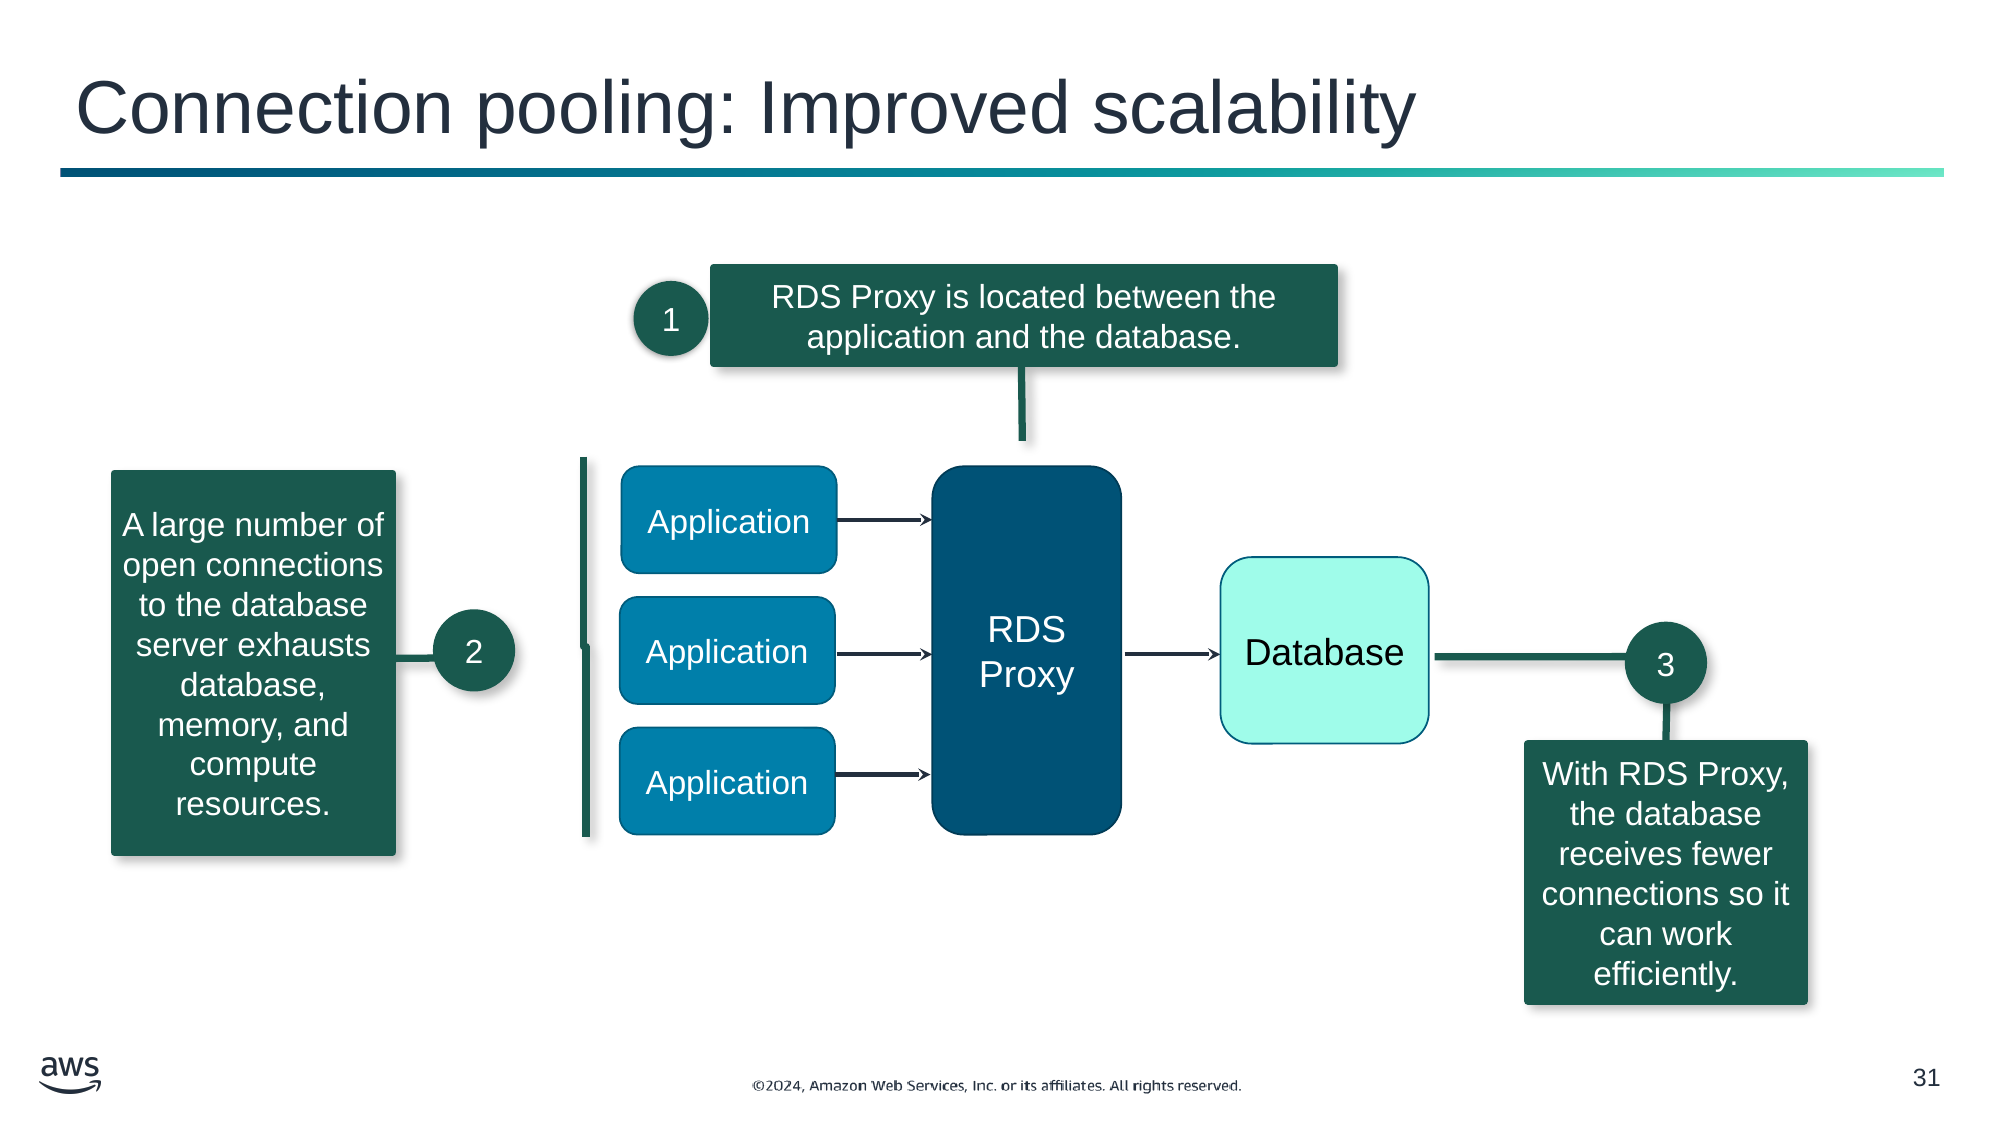

# Connection pooling: Improved scalability
RDS Proxy is located between the application and the database.
1
A large number of open connections to the database server exhausts database, memory, and compute resources.
Application
RDS Proxy
Database
Application
Application
2
3
With RDS Proxy, the database receives fewer connections so it can work efficiently.
31